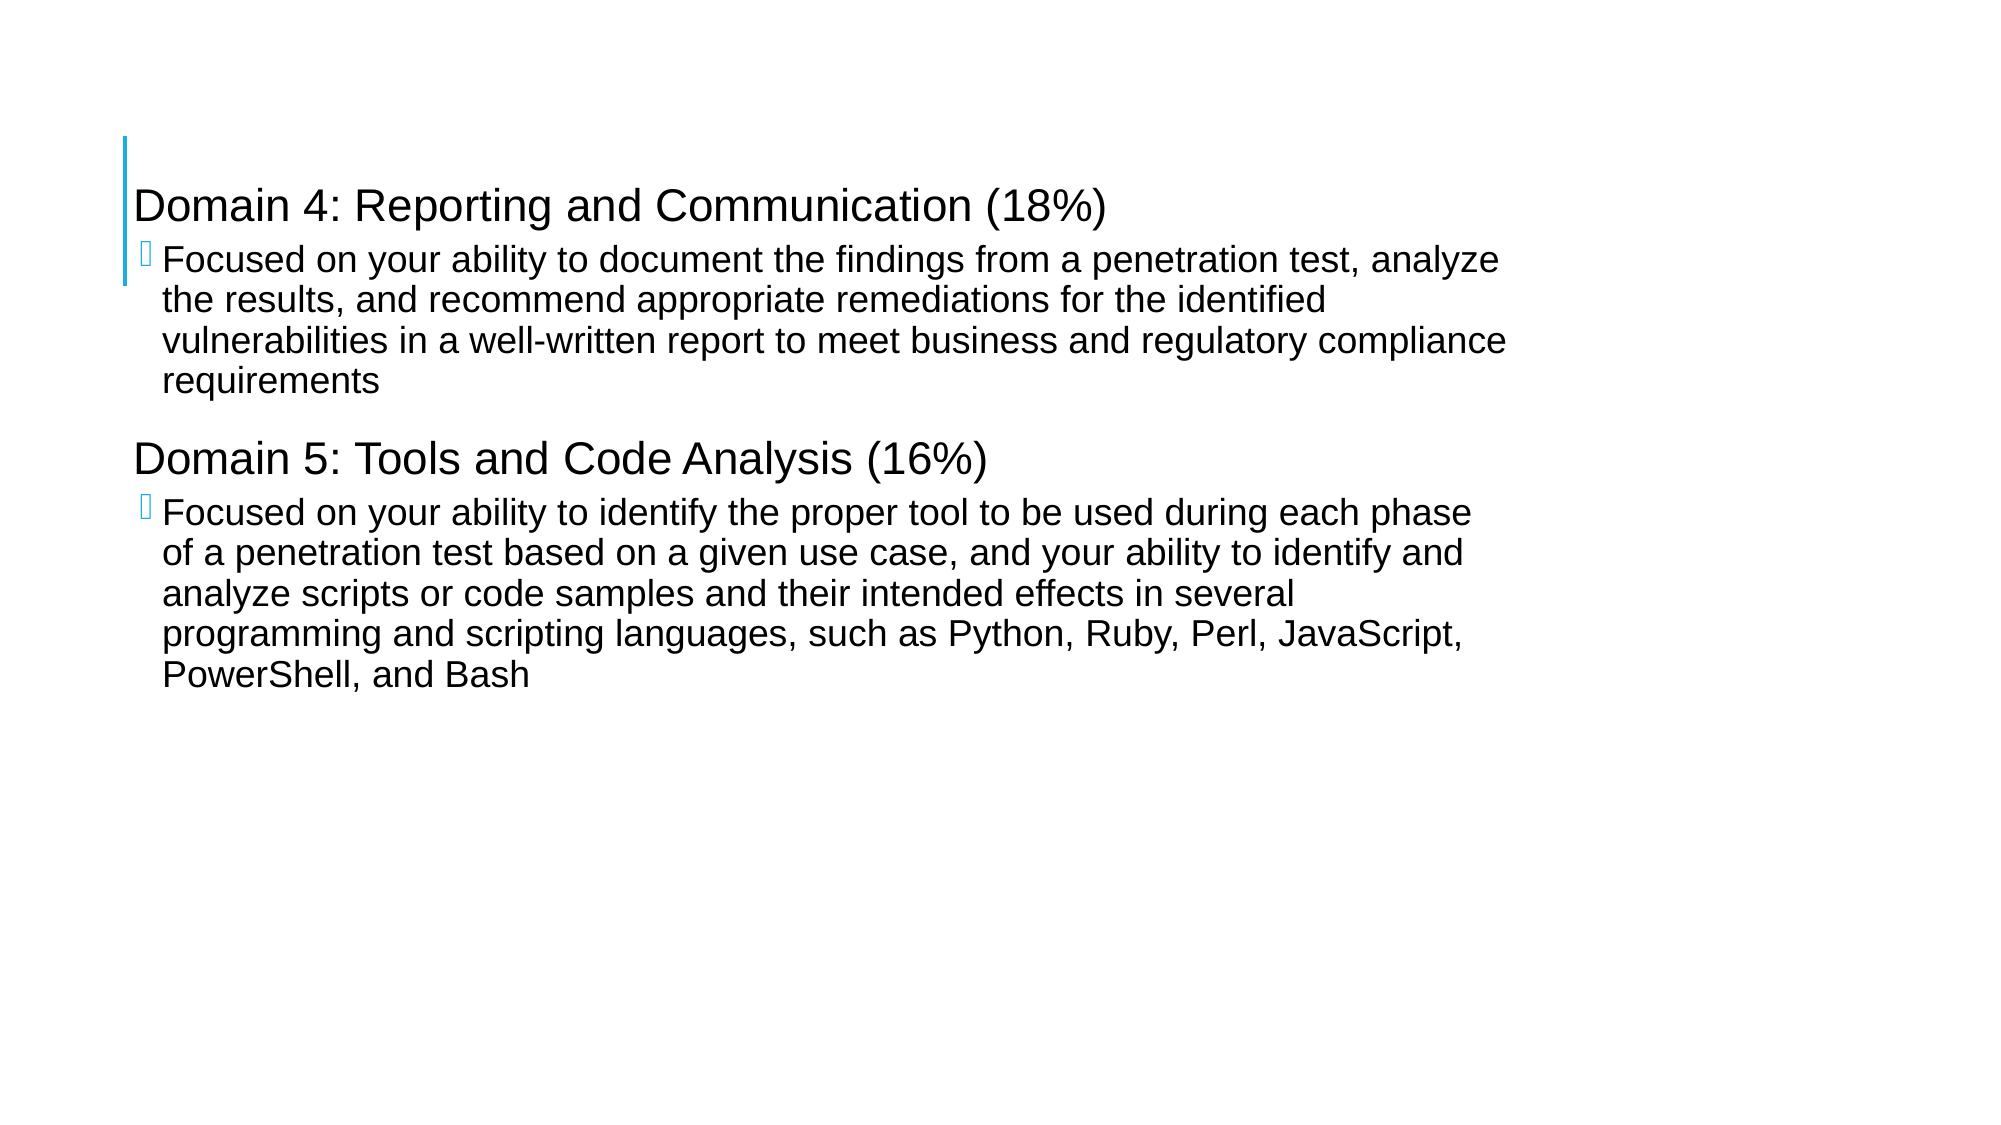

Domain 4: Reporting and Communication (18%)
Focused on your ability to document the findings from a penetration test, analyze the results, and recommend appropriate remediations for the identified vulnerabilities in a well-written report to meet business and regulatory compliance requirements
Domain 5: Tools and Code Analysis (16%)
Focused on your ability to identify the proper tool to be used during each phase of a penetration test based on a given use case, and your ability to identify and analyze scripts or code samples and their intended effects in several programming and scripting languages, such as Python, Ruby, Perl, JavaScript, PowerShell, and Bash